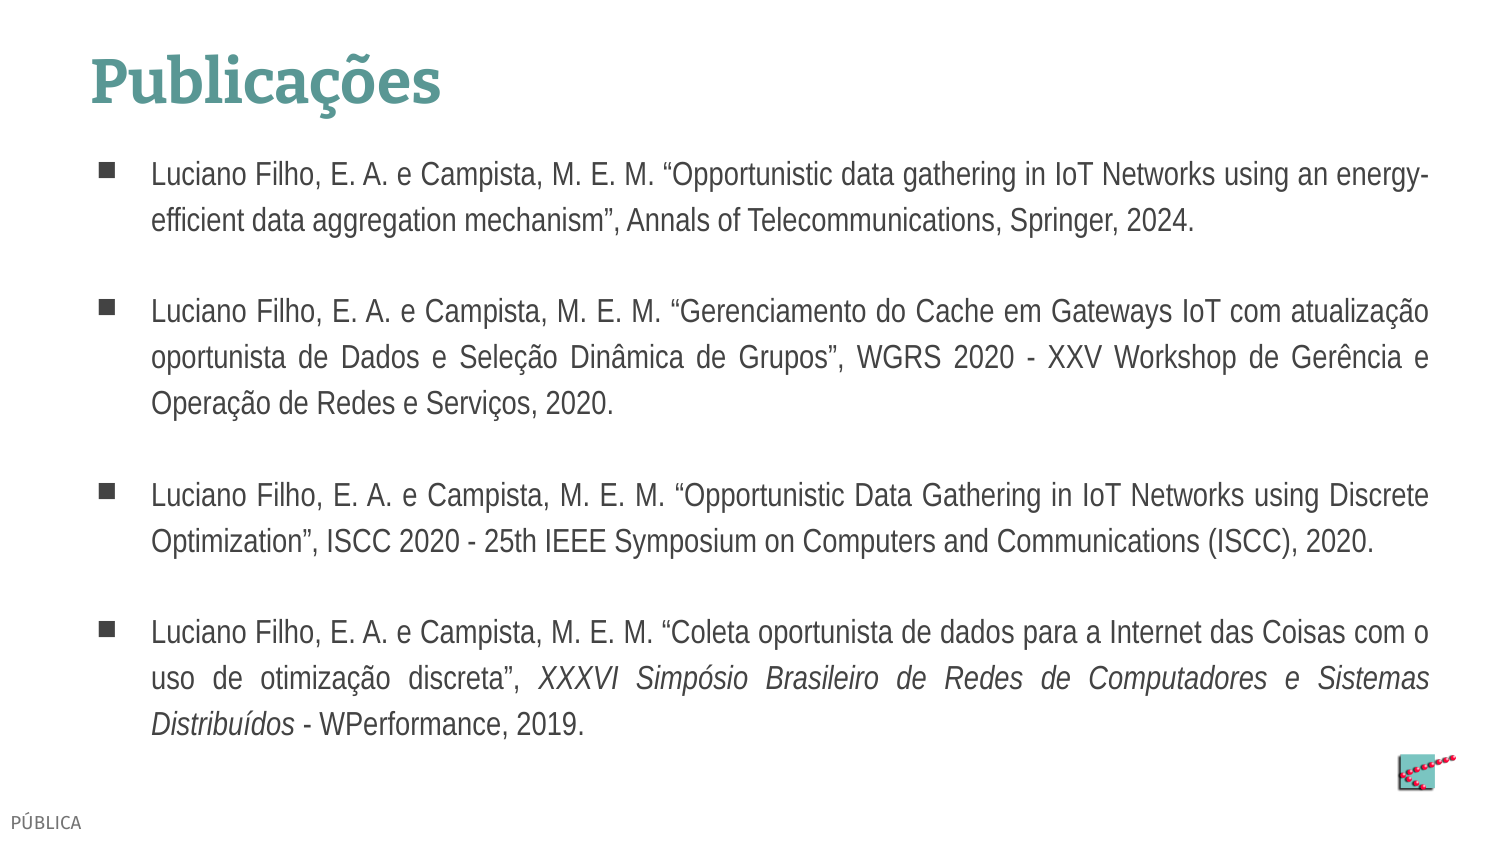

# Publicações
Luciano Filho, E. A. e Campista, M. E. M. “Opportunistic data gathering in IoT Networks using an energy-efficient data aggregation mechanism”, Annals of Telecommunications, Springer, 2024.

Luciano Filho, E. A. e Campista, M. E. M. “Gerenciamento do Cache em Gateways IoT com atualização oportunista de Dados e Seleção Dinâmica de Grupos”, WGRS 2020 - XXV Workshop de Gerência e Operação de Redes e Serviços, 2020.

Luciano Filho, E. A. e Campista, M. E. M. “Opportunistic Data Gathering in IoT Networks using Discrete Optimization”, ISCC 2020 - 25th IEEE Symposium on Computers and Communications (ISCC), 2020.

Luciano Filho, E. A. e Campista, M. E. M. “Coleta oportunista de dados para a Internet das Coisas com o uso de otimização discreta”, XXXVI Simpósio Brasileiro de Redes de Computadores e Sistemas Distribuídos - WPerformance, 2019.